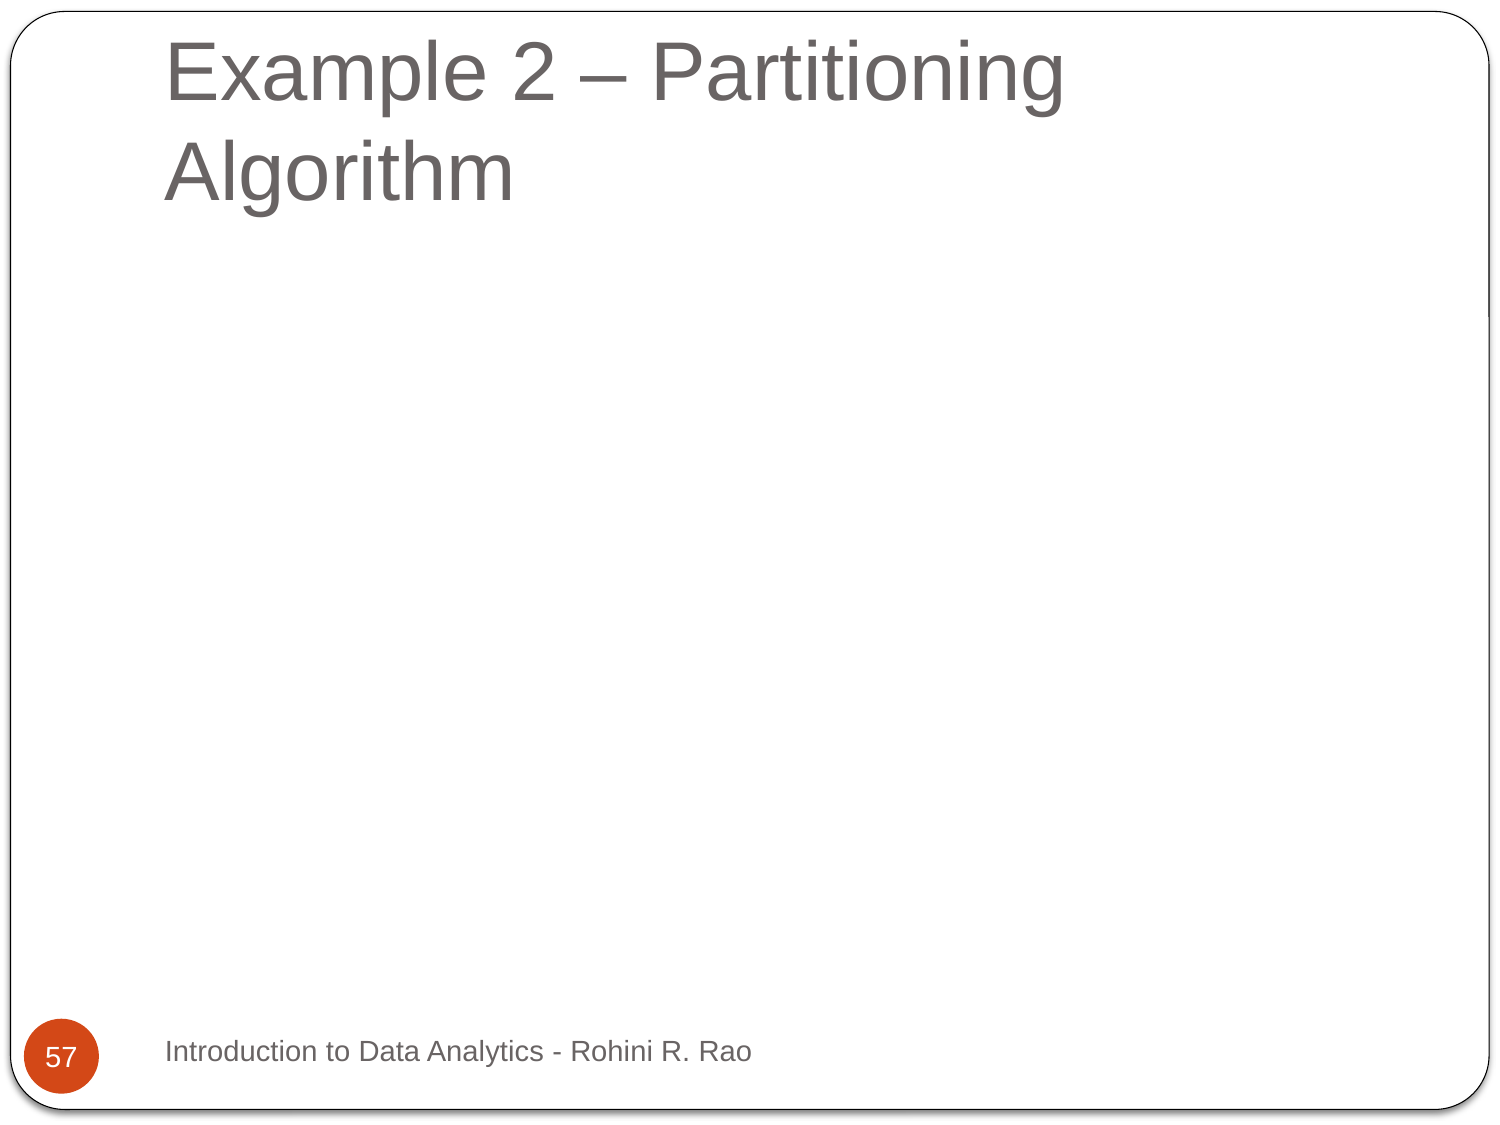

# Example 2 – Partitioning Algorithm

Introduction to Data Analytics - Rohini R. Rao
57